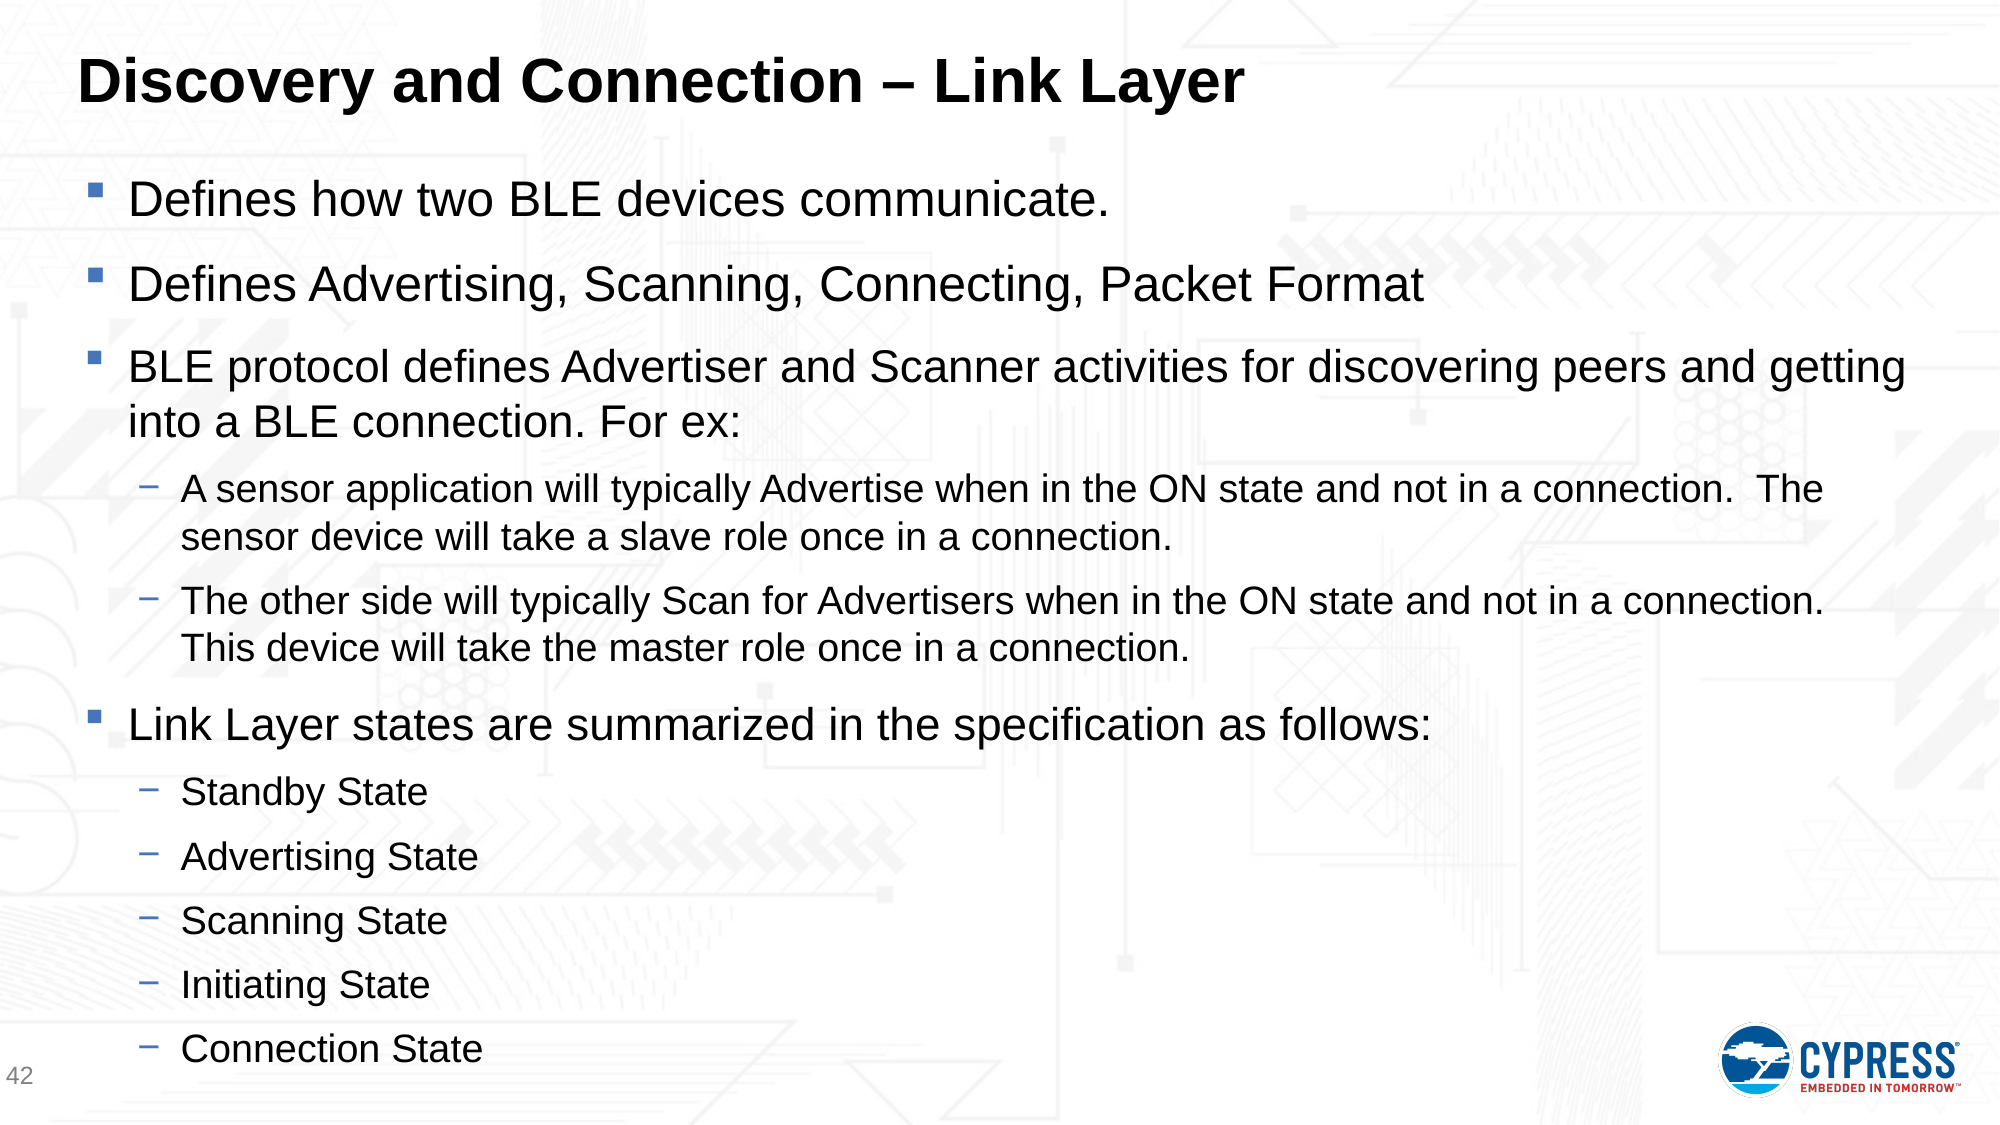

# Discovery and Connection – Link Layer
Defines how two BLE devices communicate.
Defines Advertising, Scanning, Connecting, Packet Format
BLE protocol defines Advertiser and Scanner activities for discovering peers and getting into a BLE connection. For ex:
A sensor application will typically Advertise when in the ON state and not in a connection.  The sensor device will take a slave role once in a connection.
The other side will typically Scan for Advertisers when in the ON state and not in a connection.  This device will take the master role once in a connection.
Link Layer states are summarized in the specification as follows:
Standby State
Advertising State
Scanning State
Initiating State
Connection State